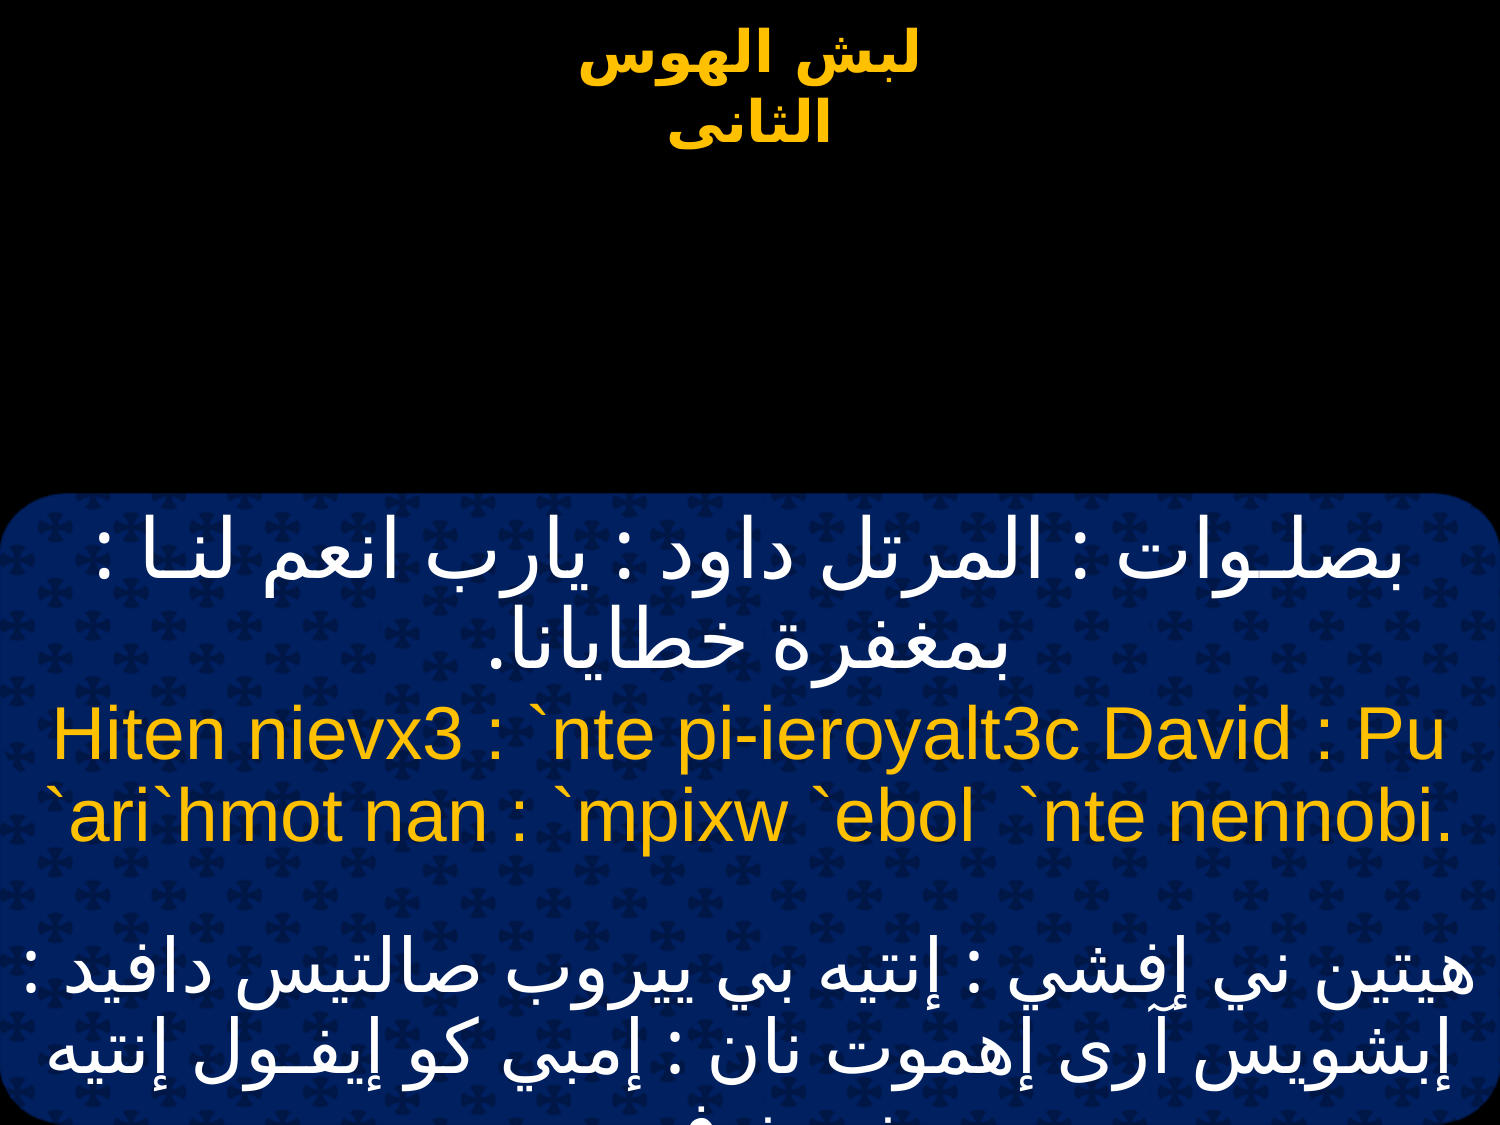

بصلـوات : المرتل داود : يارب انعم لنـا : بمغفرة خطايانا.
Hiten nievx3 : `nte pi-ieroyalt3c David : Pu `ari`hmot nan : `mpixw `ebol  `nte nennobi.
هيتين ني إفشي : إنتيه بي ييروب صالتيس دافيد : إبشويس آرى إهموت نان : إمبي كو إيفـول إنتيه نين نوفي.